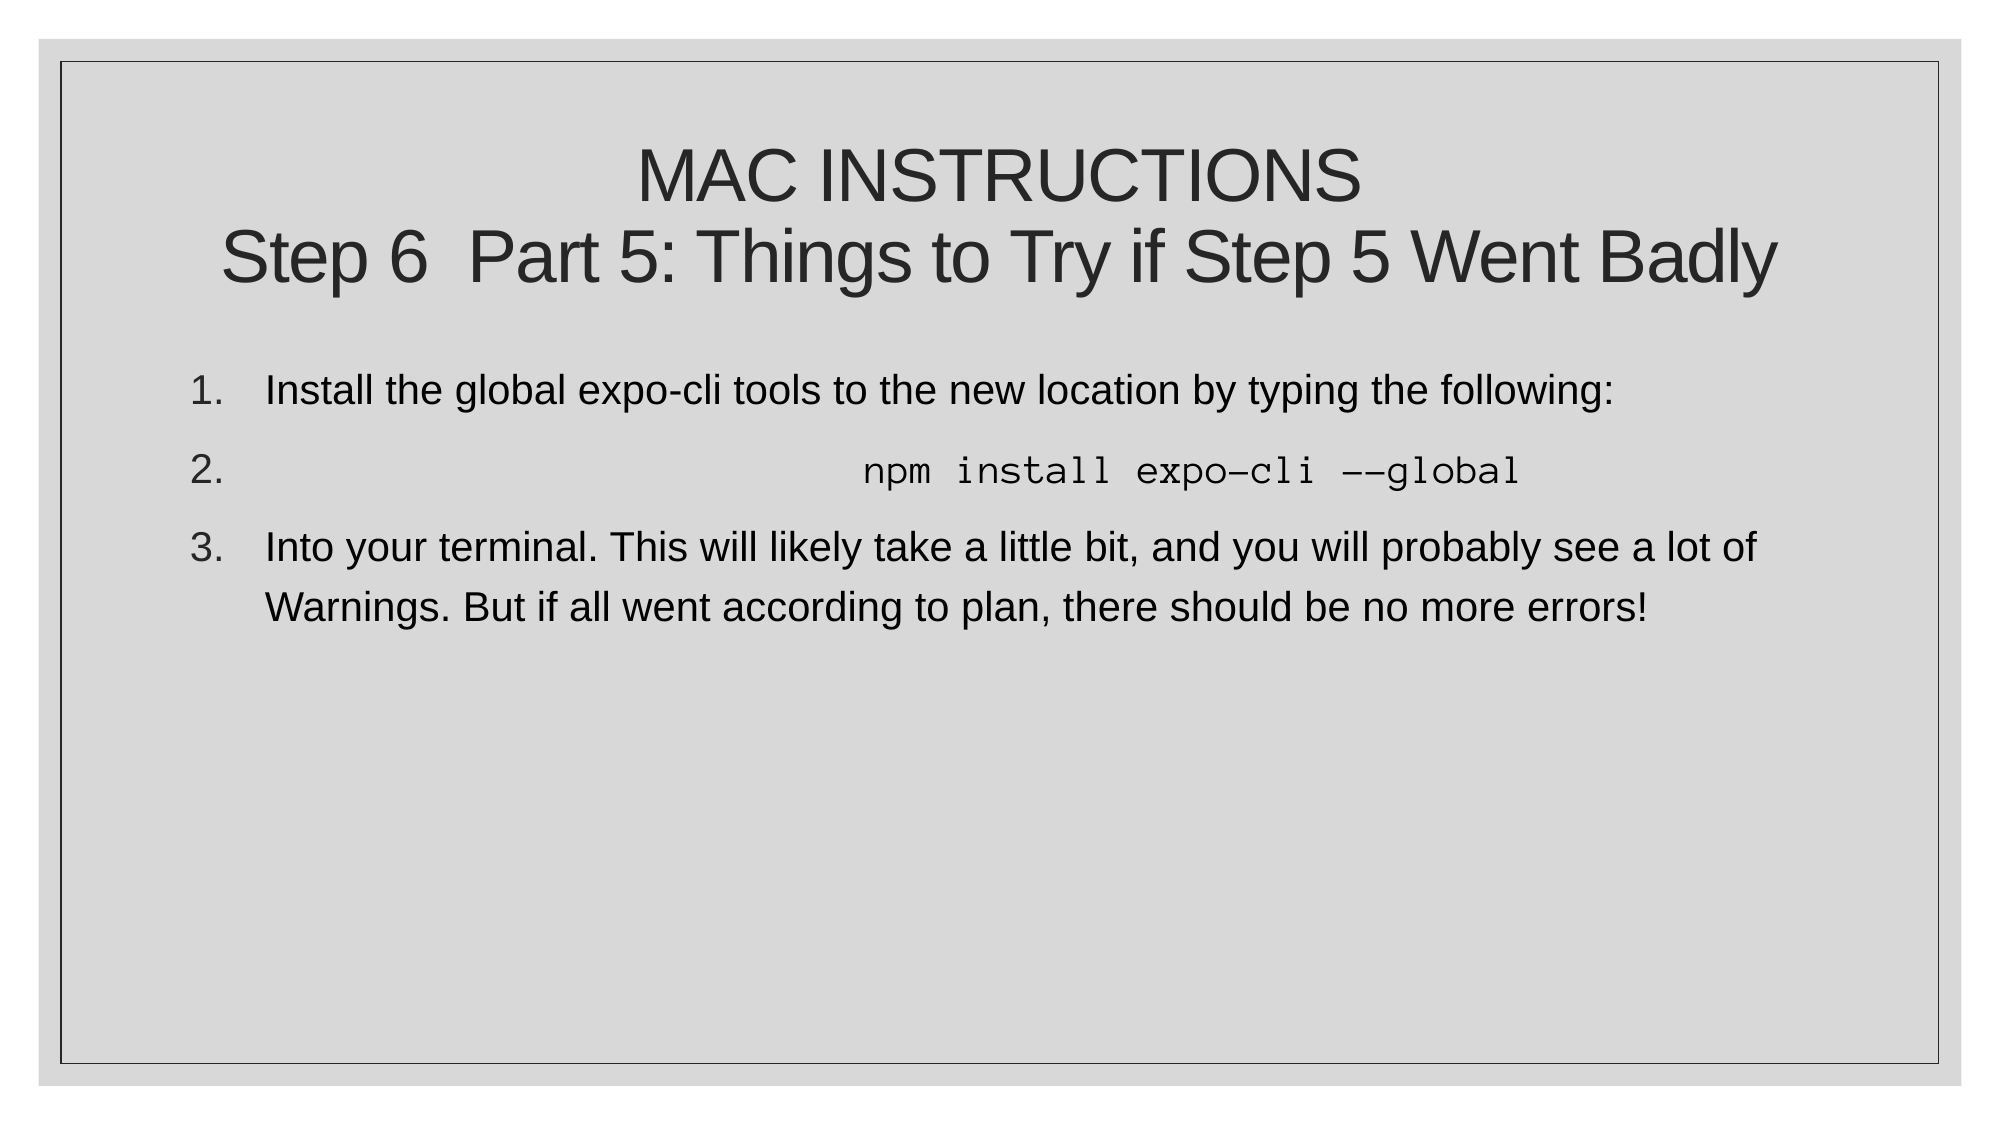

# MAC INSTRUCTIONS Step 6  Part 5: Things to Try if Step 5 Went Badly
Install the global expo-cli tools to the new location by typing the following:
 				npm install expo-cli --global
Into your terminal. This will likely take a little bit, and you will probably see a lot of Warnings. But if all went according to plan, there should be no more errors!